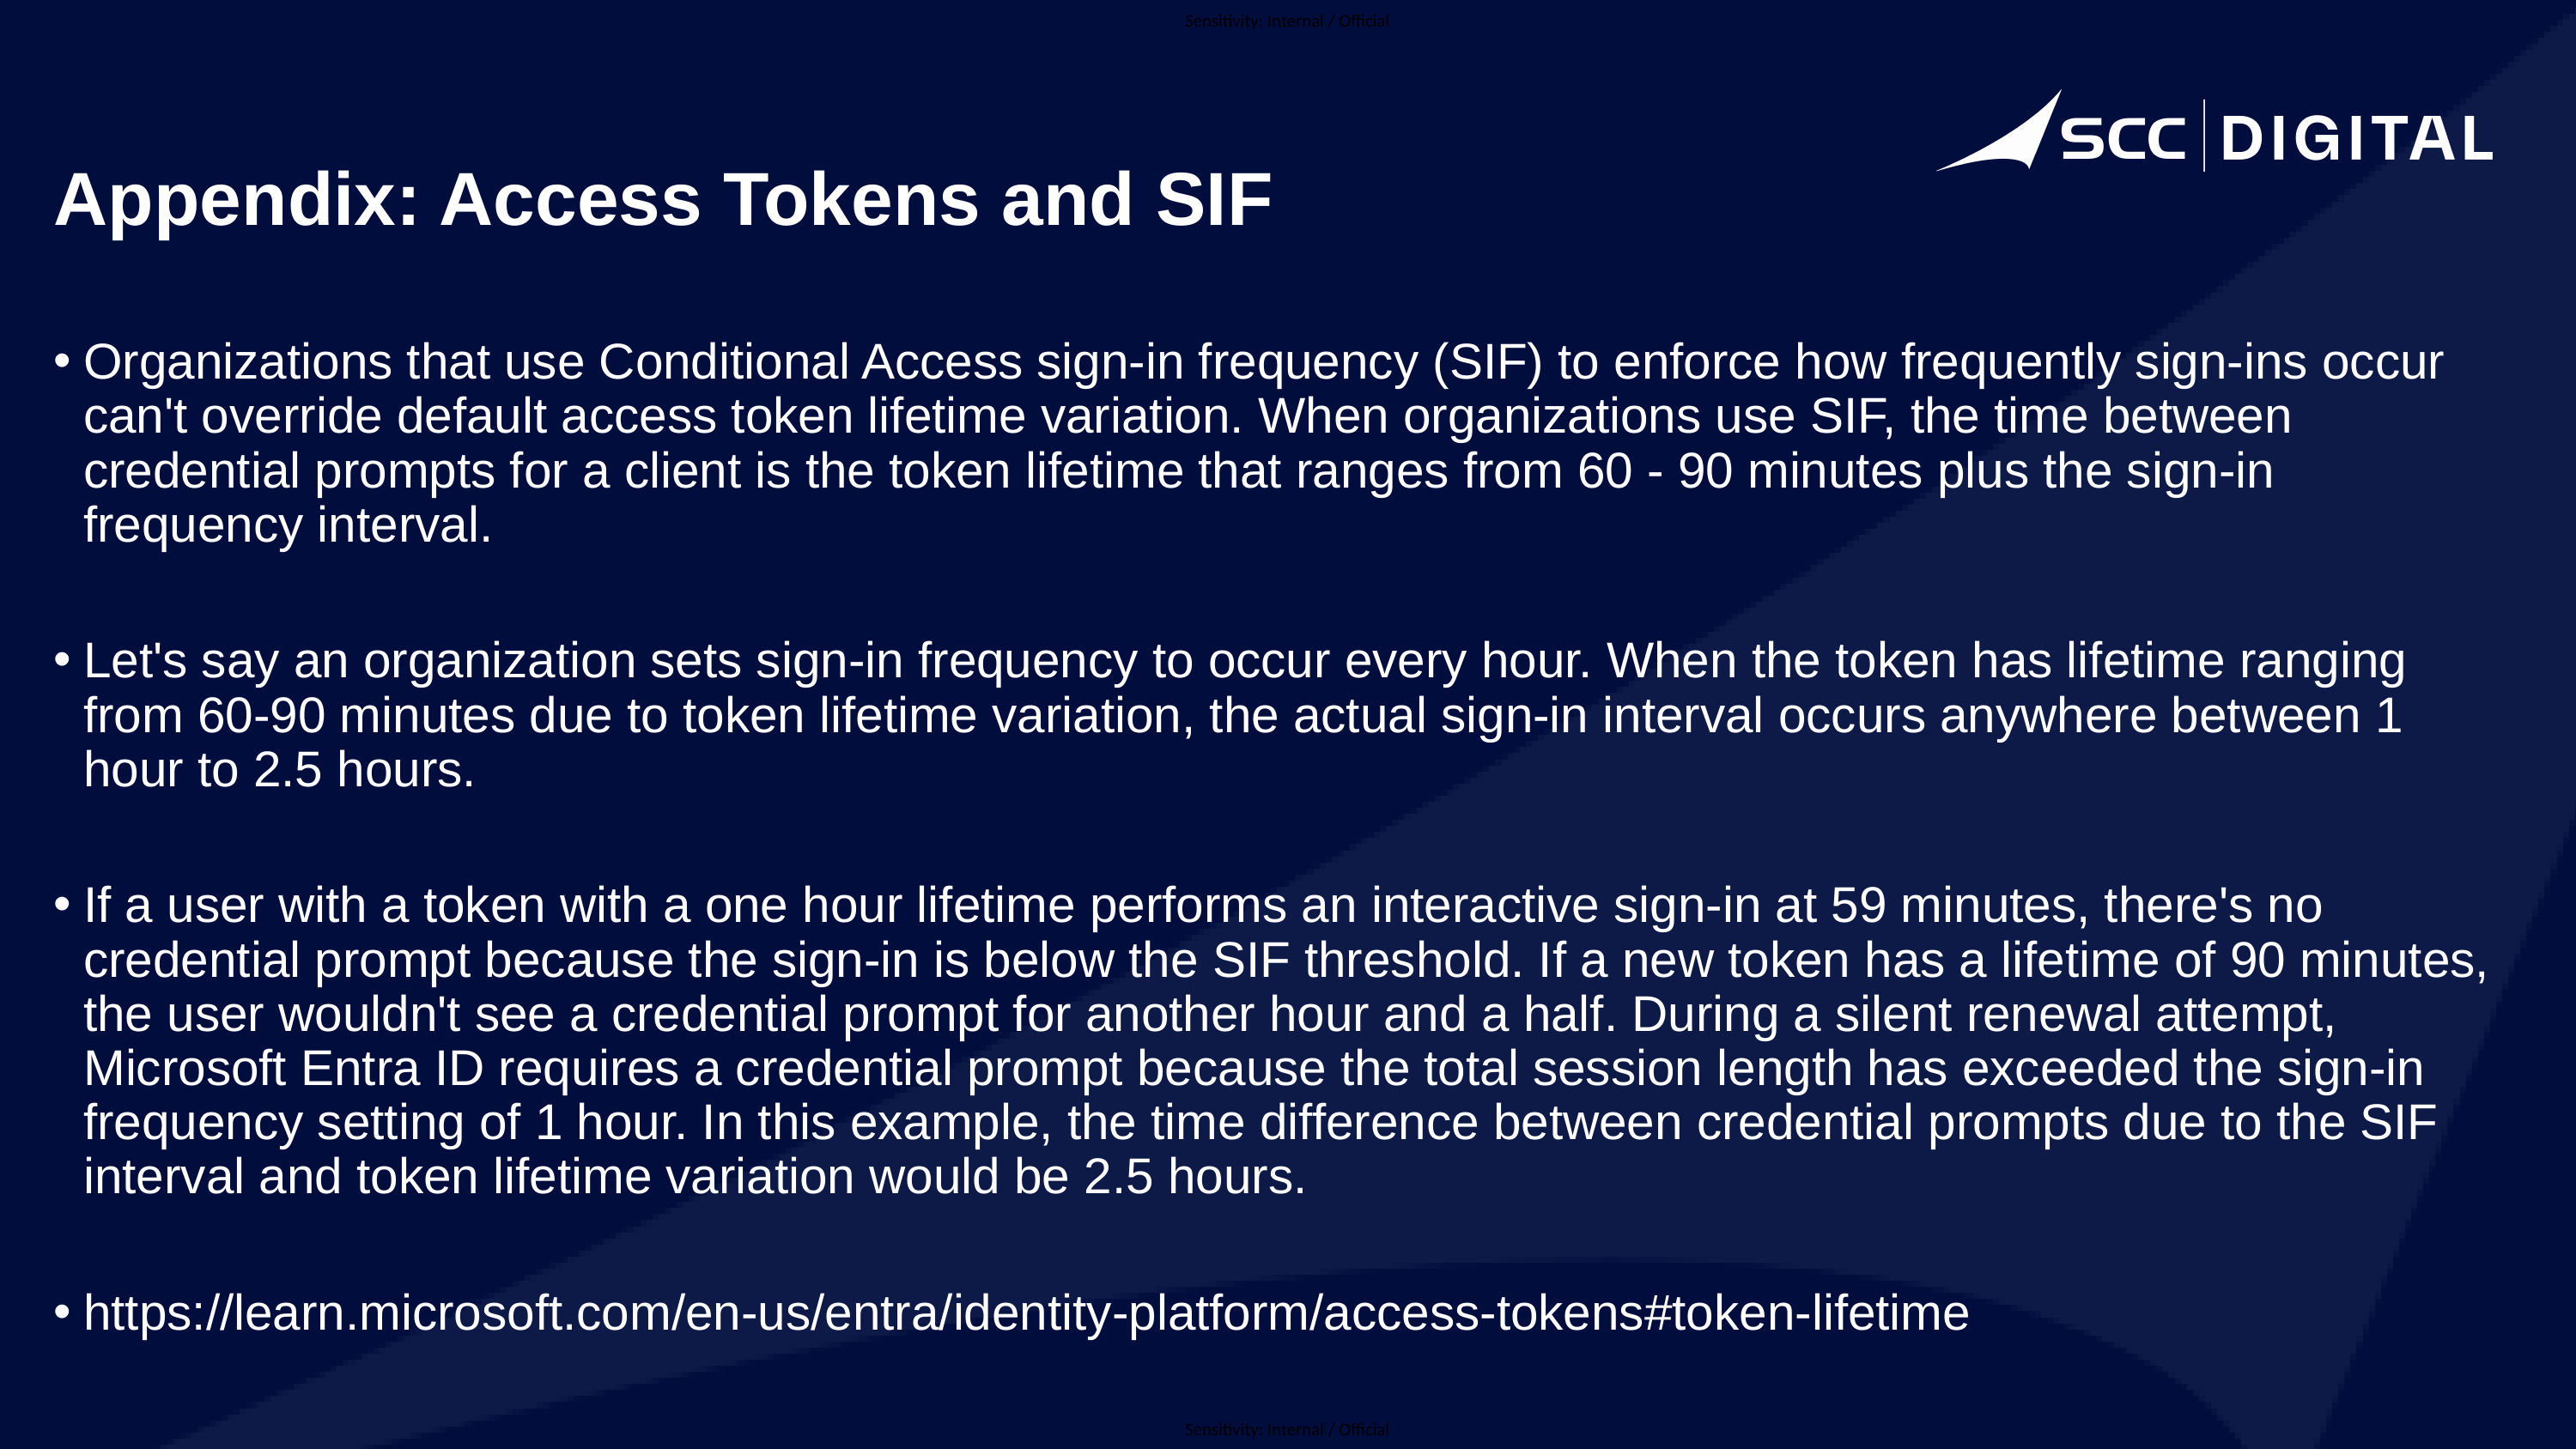

# Appendix: Access Tokens and SIF
Organizations that use Conditional Access sign-in frequency (SIF) to enforce how frequently sign-ins occur can't override default access token lifetime variation. When organizations use SIF, the time between credential prompts for a client is the token lifetime that ranges from 60 - 90 minutes plus the sign-in frequency interval.

Let's say an organization sets sign-in frequency to occur every hour. When the token has lifetime ranging from 60-90 minutes due to token lifetime variation, the actual sign-in interval occurs anywhere between 1 hour to 2.5 hours.

If a user with a token with a one hour lifetime performs an interactive sign-in at 59 minutes, there's no credential prompt because the sign-in is below the SIF threshold. If a new token has a lifetime of 90 minutes, the user wouldn't see a credential prompt for another hour and a half. During a silent renewal attempt, Microsoft Entra ID requires a credential prompt because the total session length has exceeded the sign-in frequency setting of 1 hour. In this example, the time difference between credential prompts due to the SIF interval and token lifetime variation would be 2.5 hours.

https://learn.microsoft.com/en-us/entra/identity-platform/access-tokens#token-lifetime